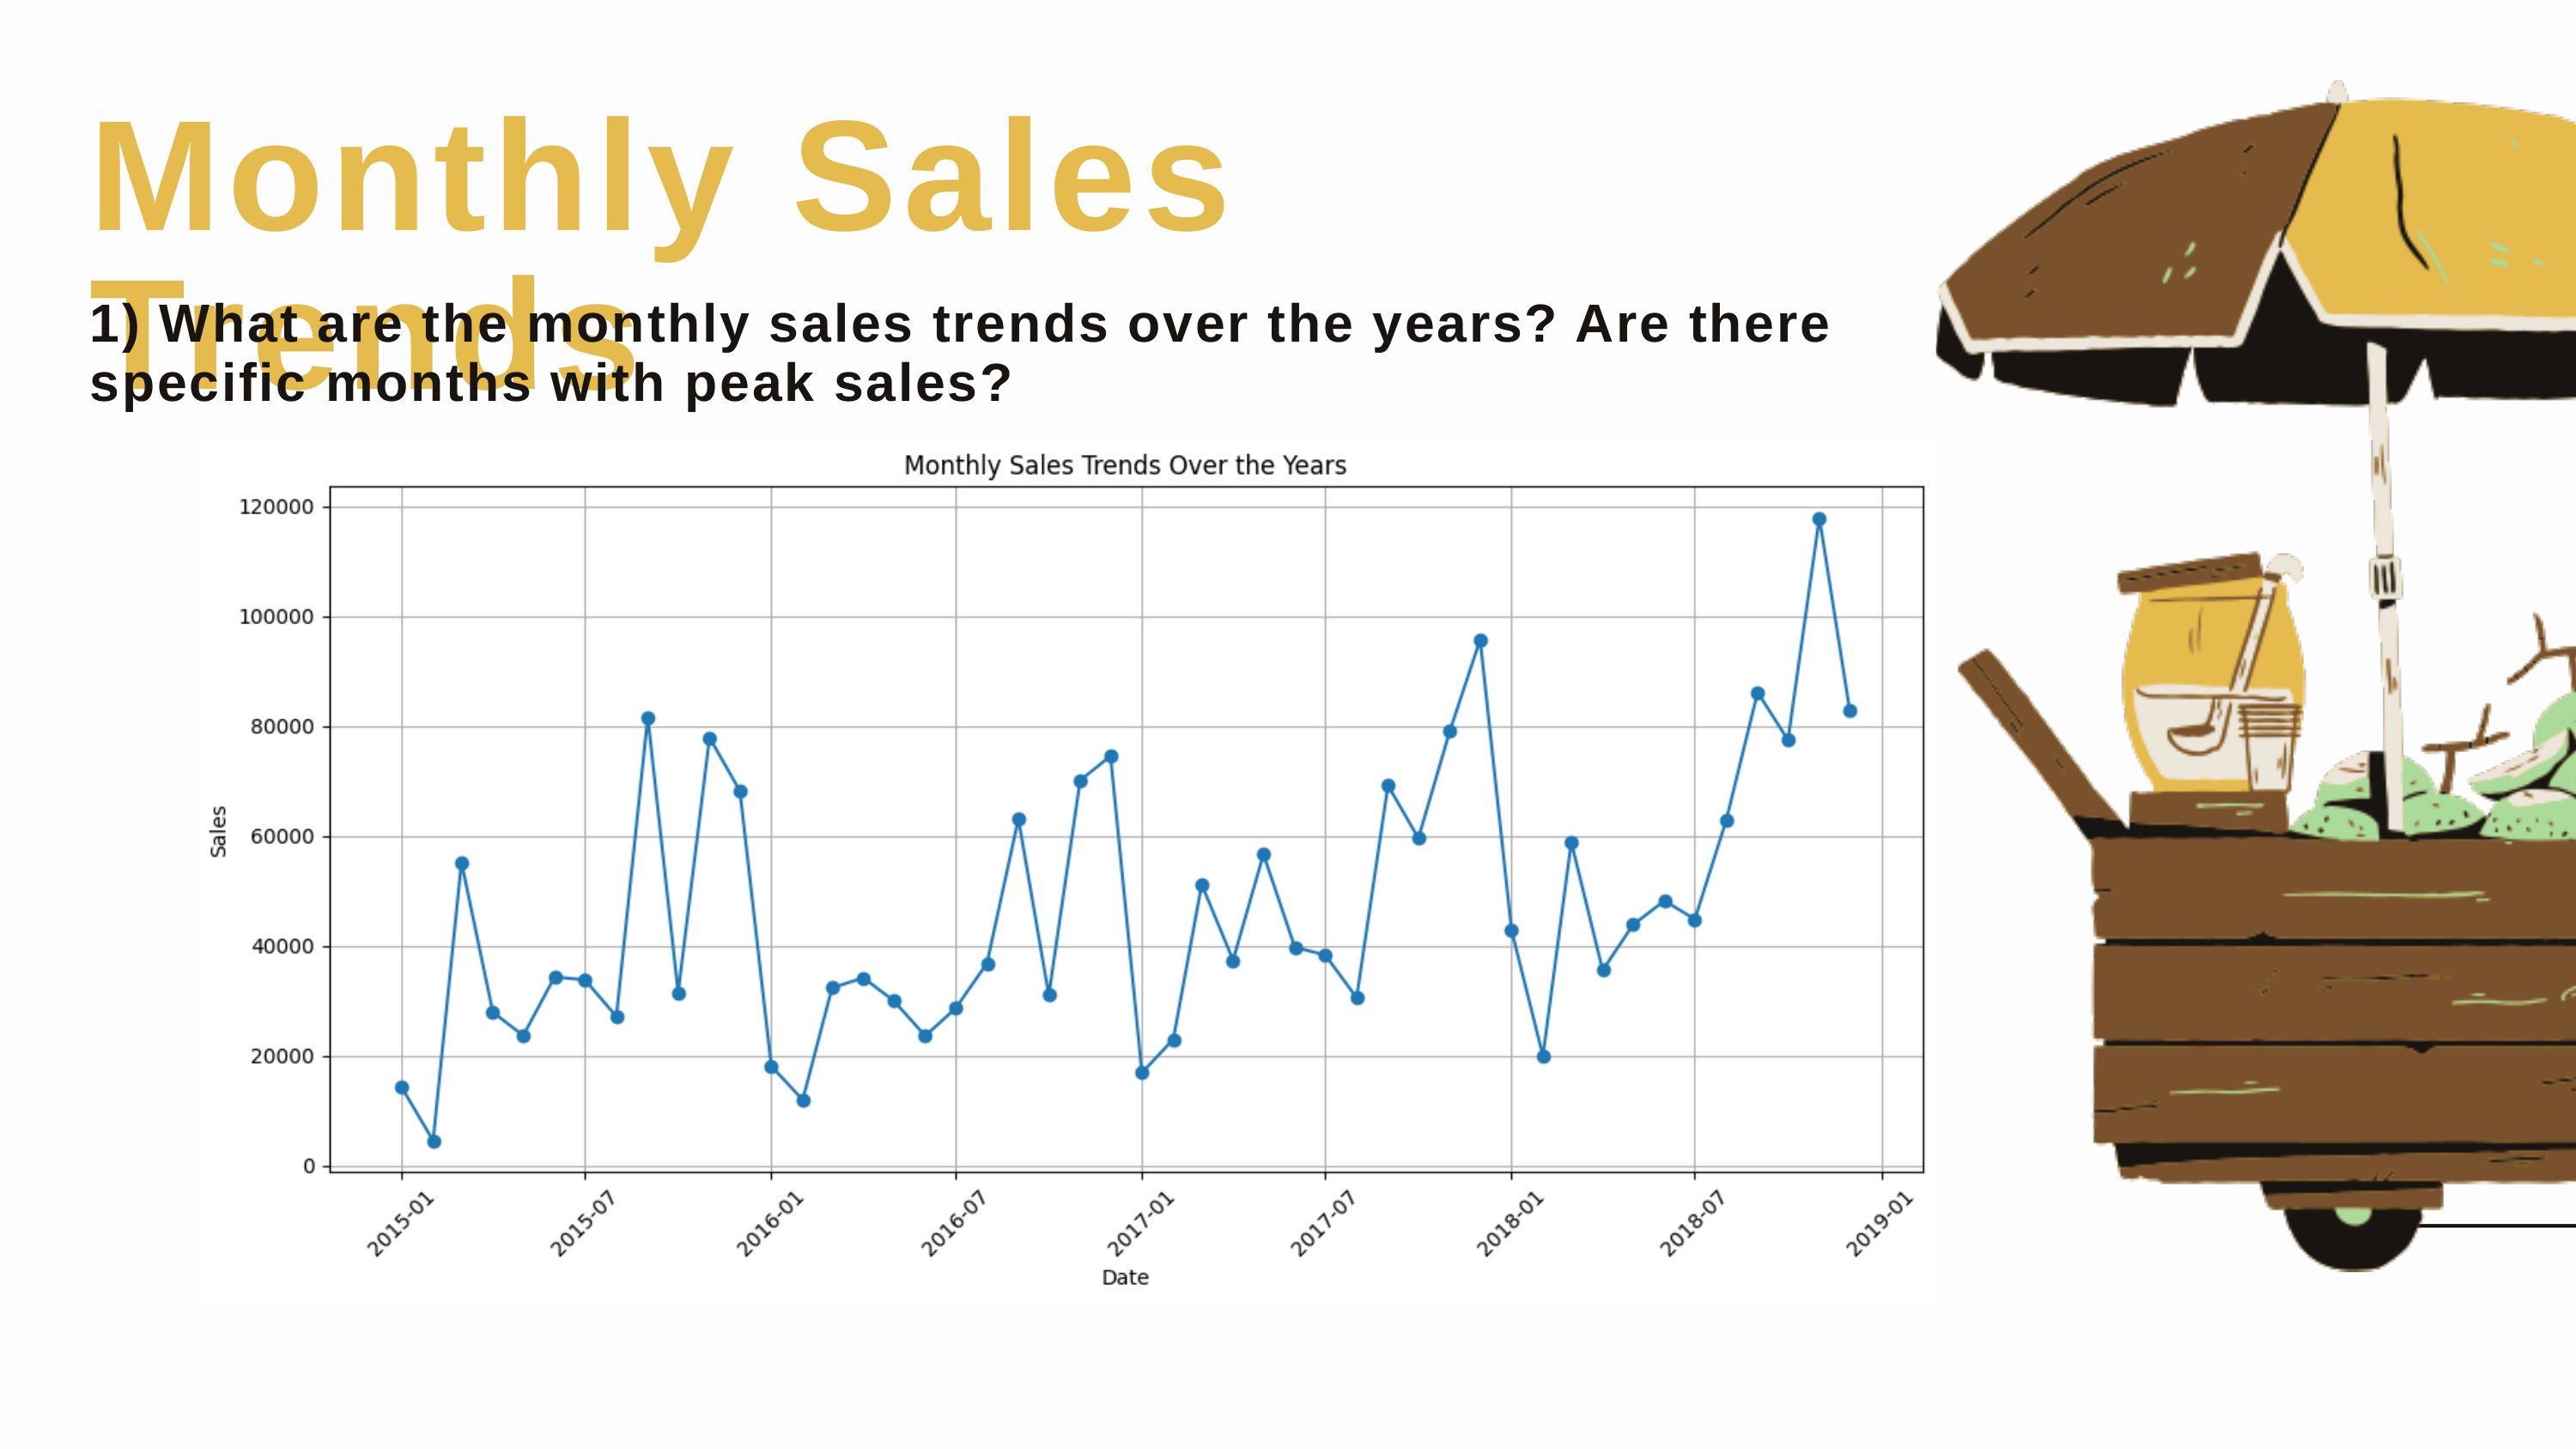

Monthly Sales Trends
1) What are the monthly sales trends over the years? Are there specific months with peak sales?